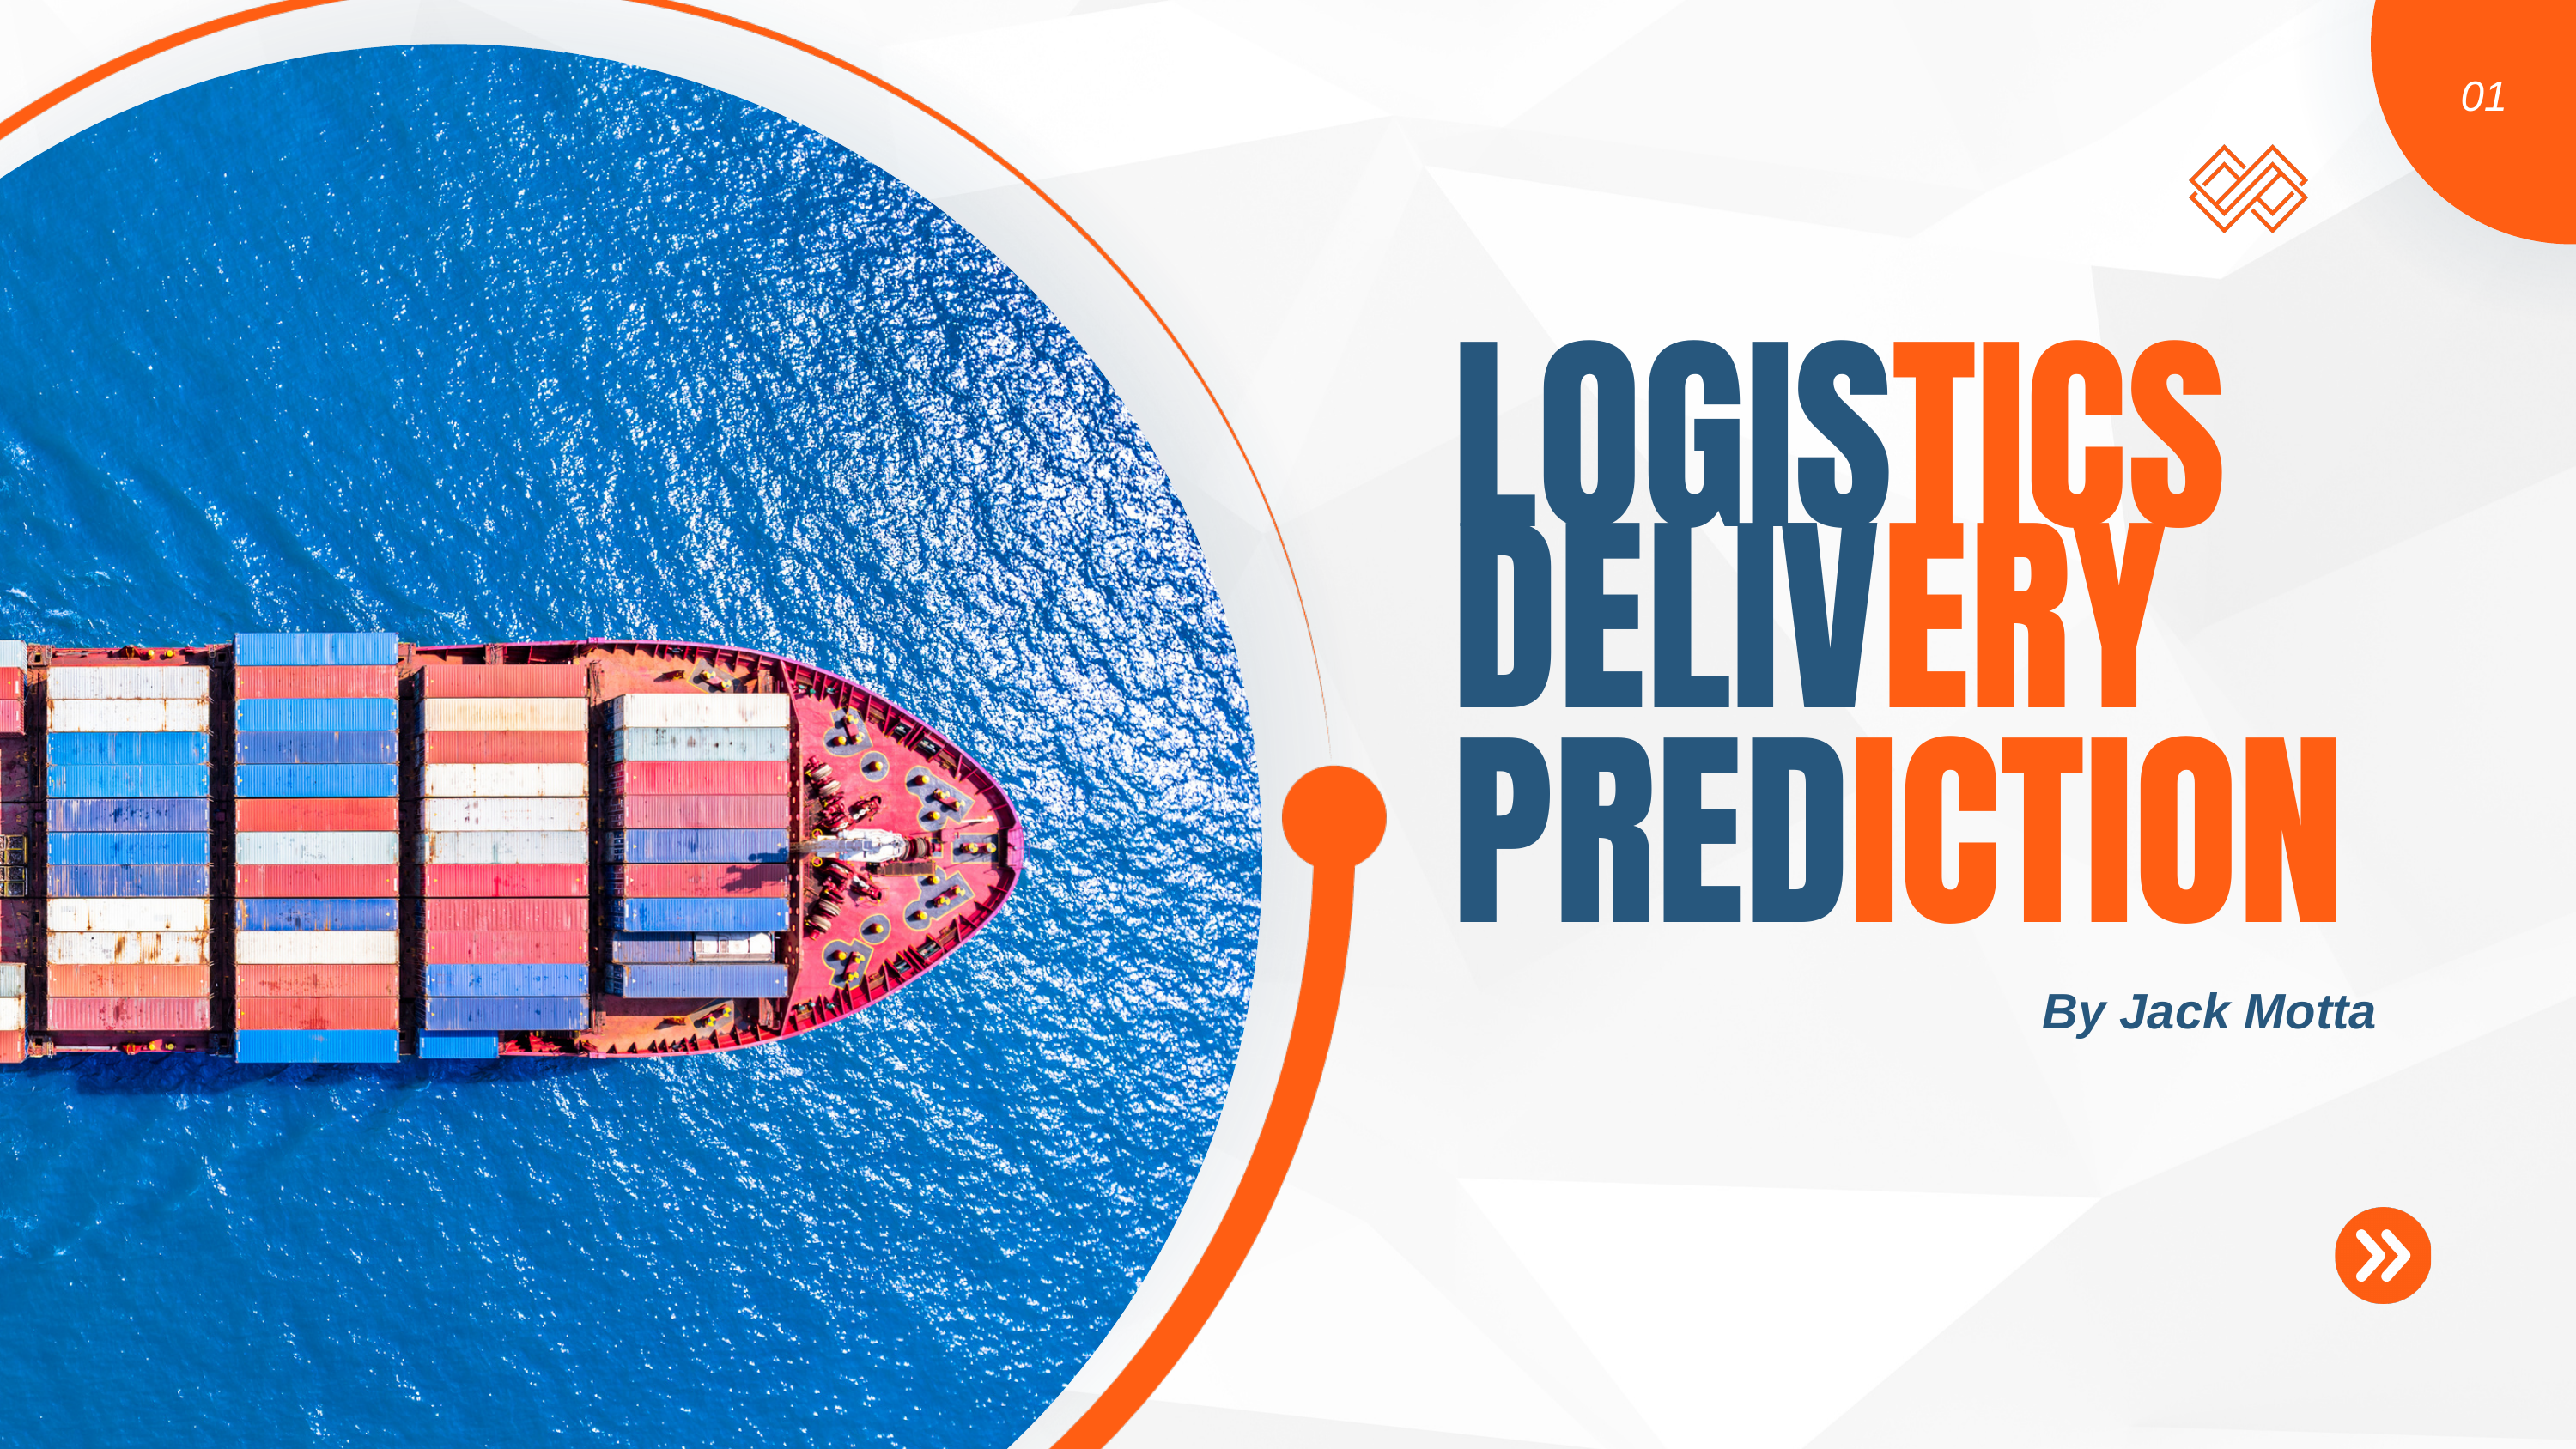

01

LOGIS
TICS
DELIVERY PREDICTION
By Jack Motta